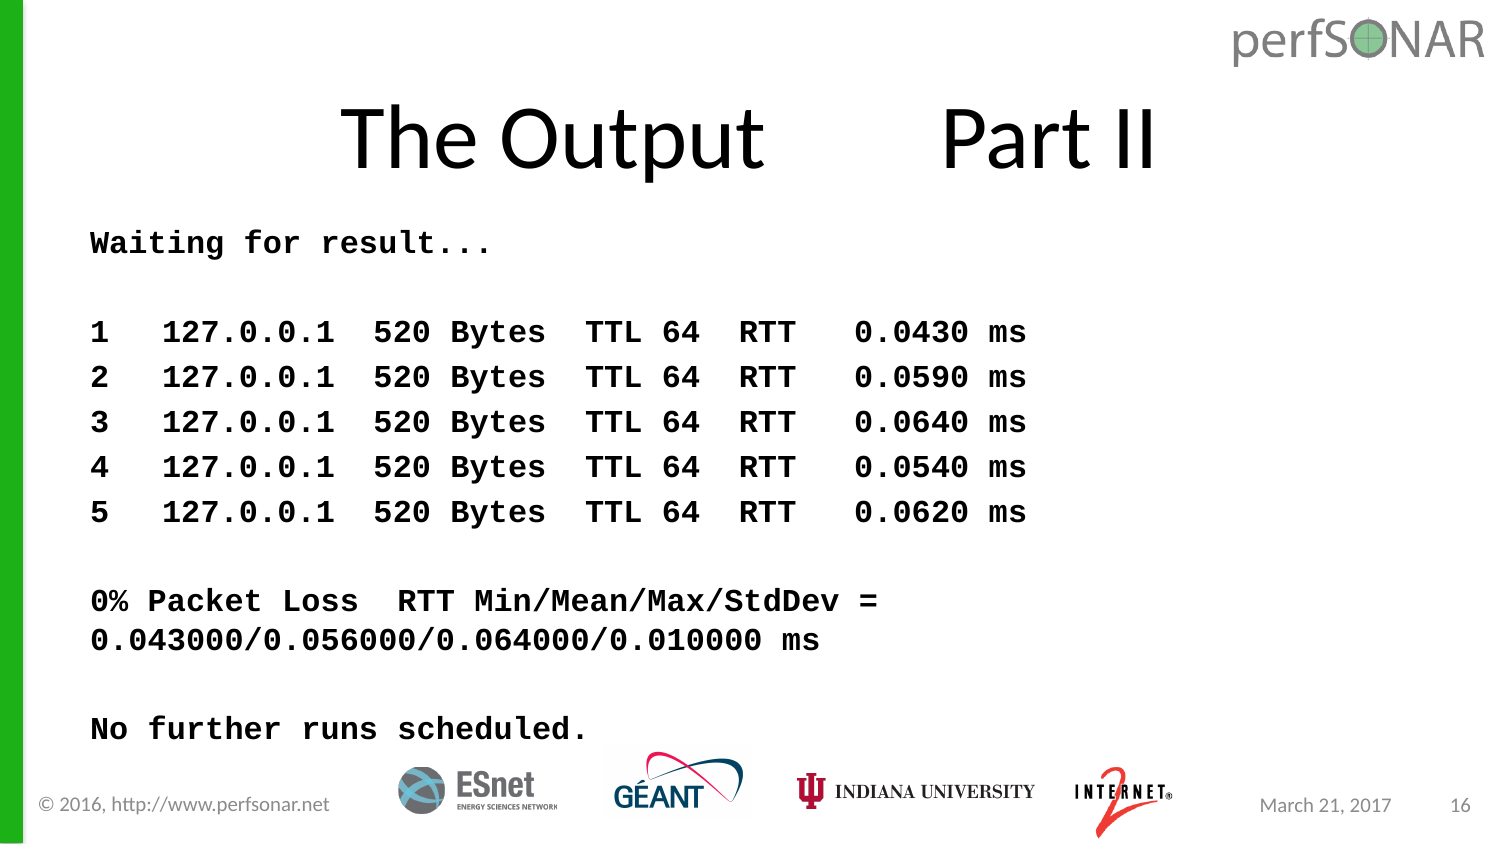

# The Output		Part II
Waiting for result...

1	127.0.0.1  520 Bytes  TTL 64  RTT   0.0430 ms
2	127.0.0.1  520 Bytes  TTL 64  RTT   0.0590 ms
3	127.0.0.1  520 Bytes  TTL 64  RTT   0.0640 ms
4	127.0.0.1  520 Bytes  TTL 64  RTT   0.0540 ms
5	127.0.0.1  520 Bytes  TTL 64  RTT   0.0620 ms

0% Packet Loss  RTT Min/Mean/Max/StdDev = 0.043000/0.056000/0.064000/0.010000 ms

No further runs scheduled.
© 2016, http://www.perfsonar.net
March 21, 2017
16